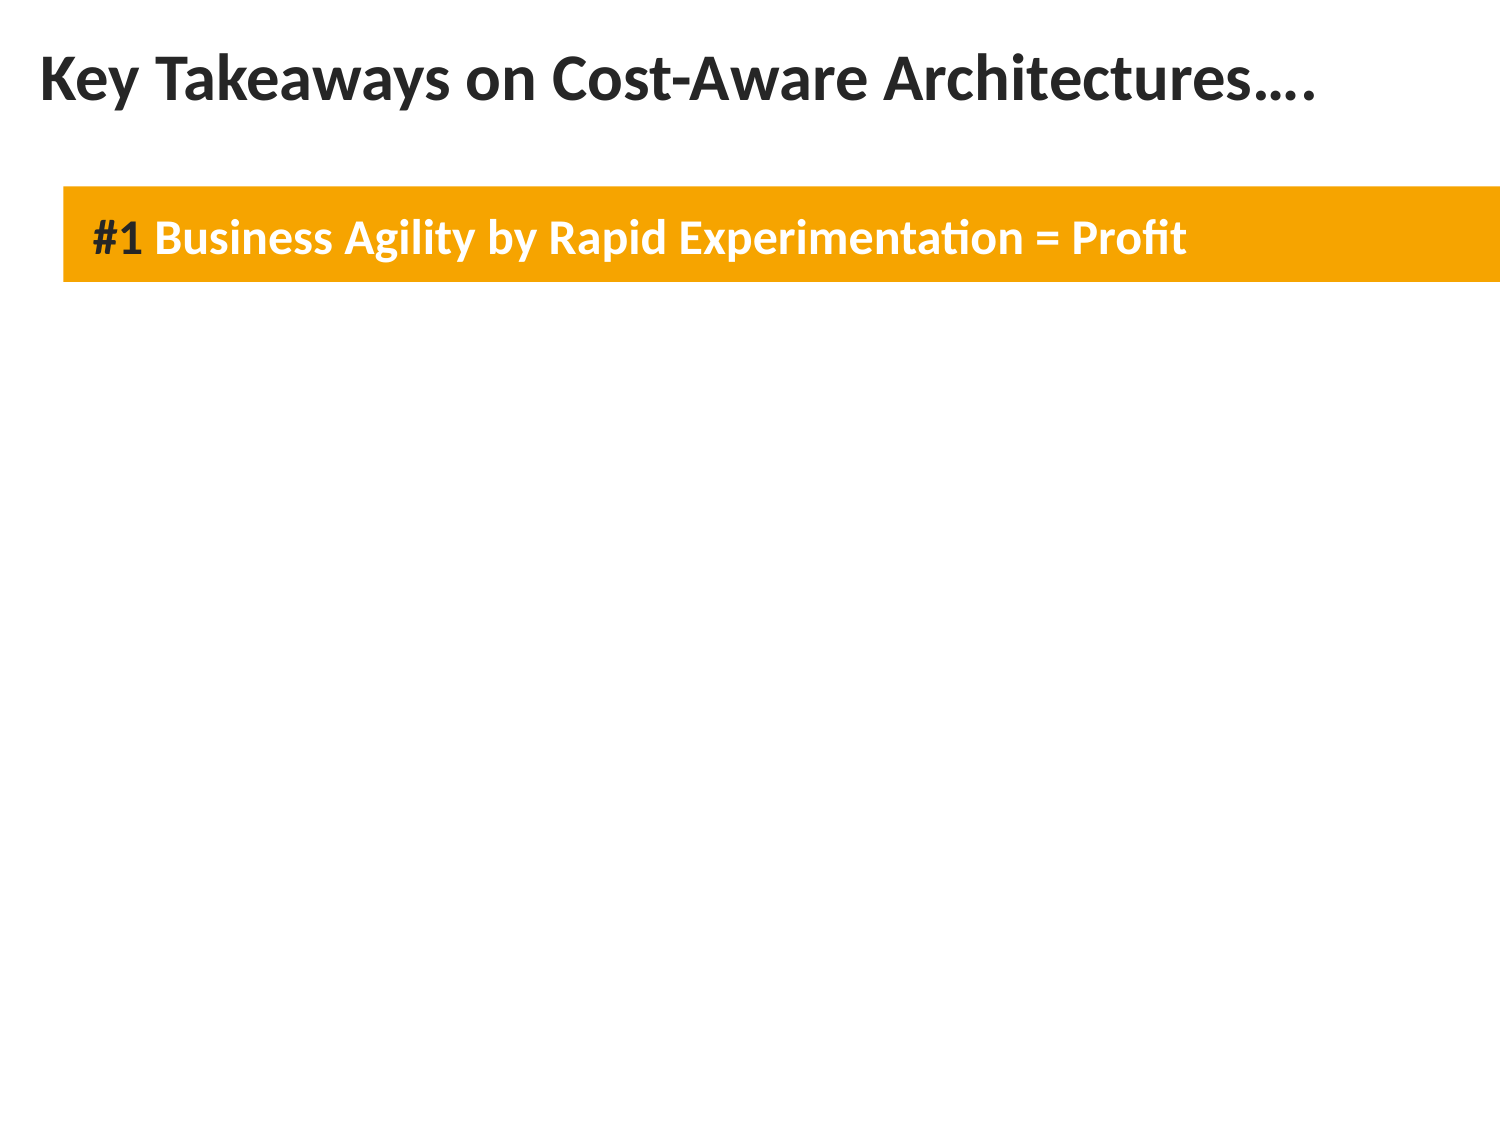

Key Takeaways on Cost-Aware Architectures….
#1 Business Agility by Rapid Experimentation = Profit